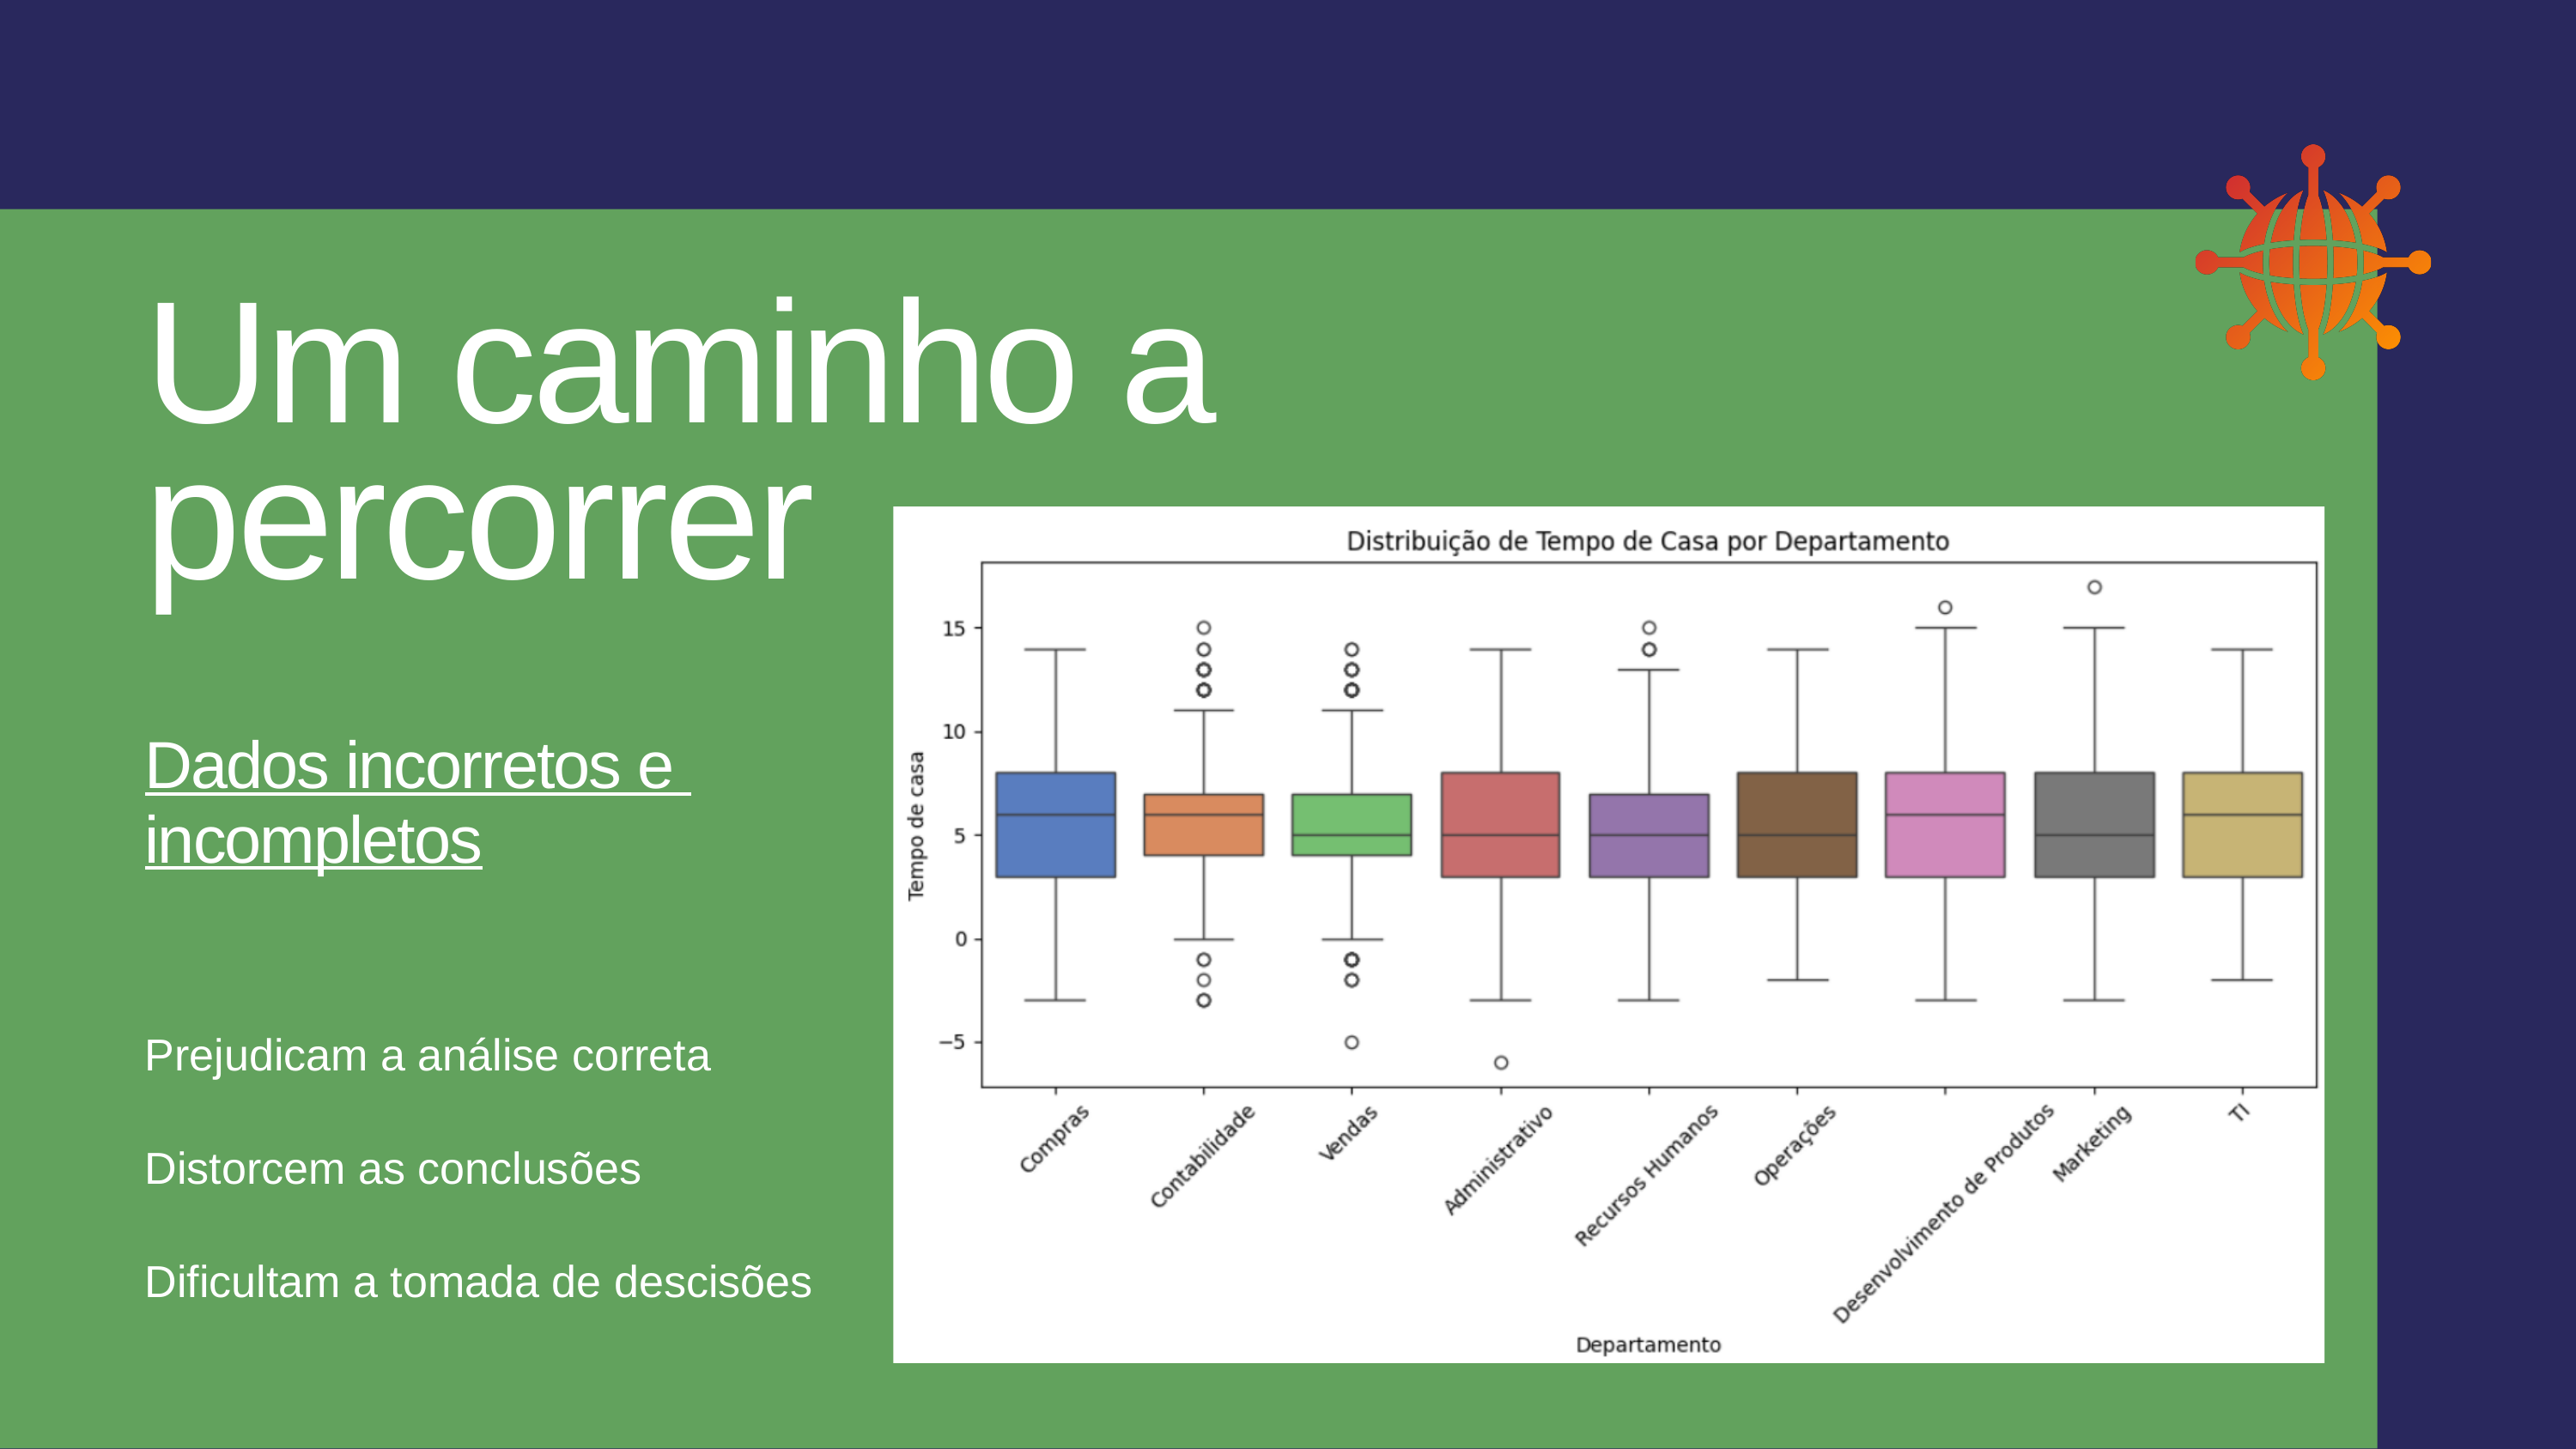

Um caminho a percorrer

Dados incorretos e
incompletos
Prejudicam a análise correta
Distorcem as conclusões
Dificultam a tomada de descisões